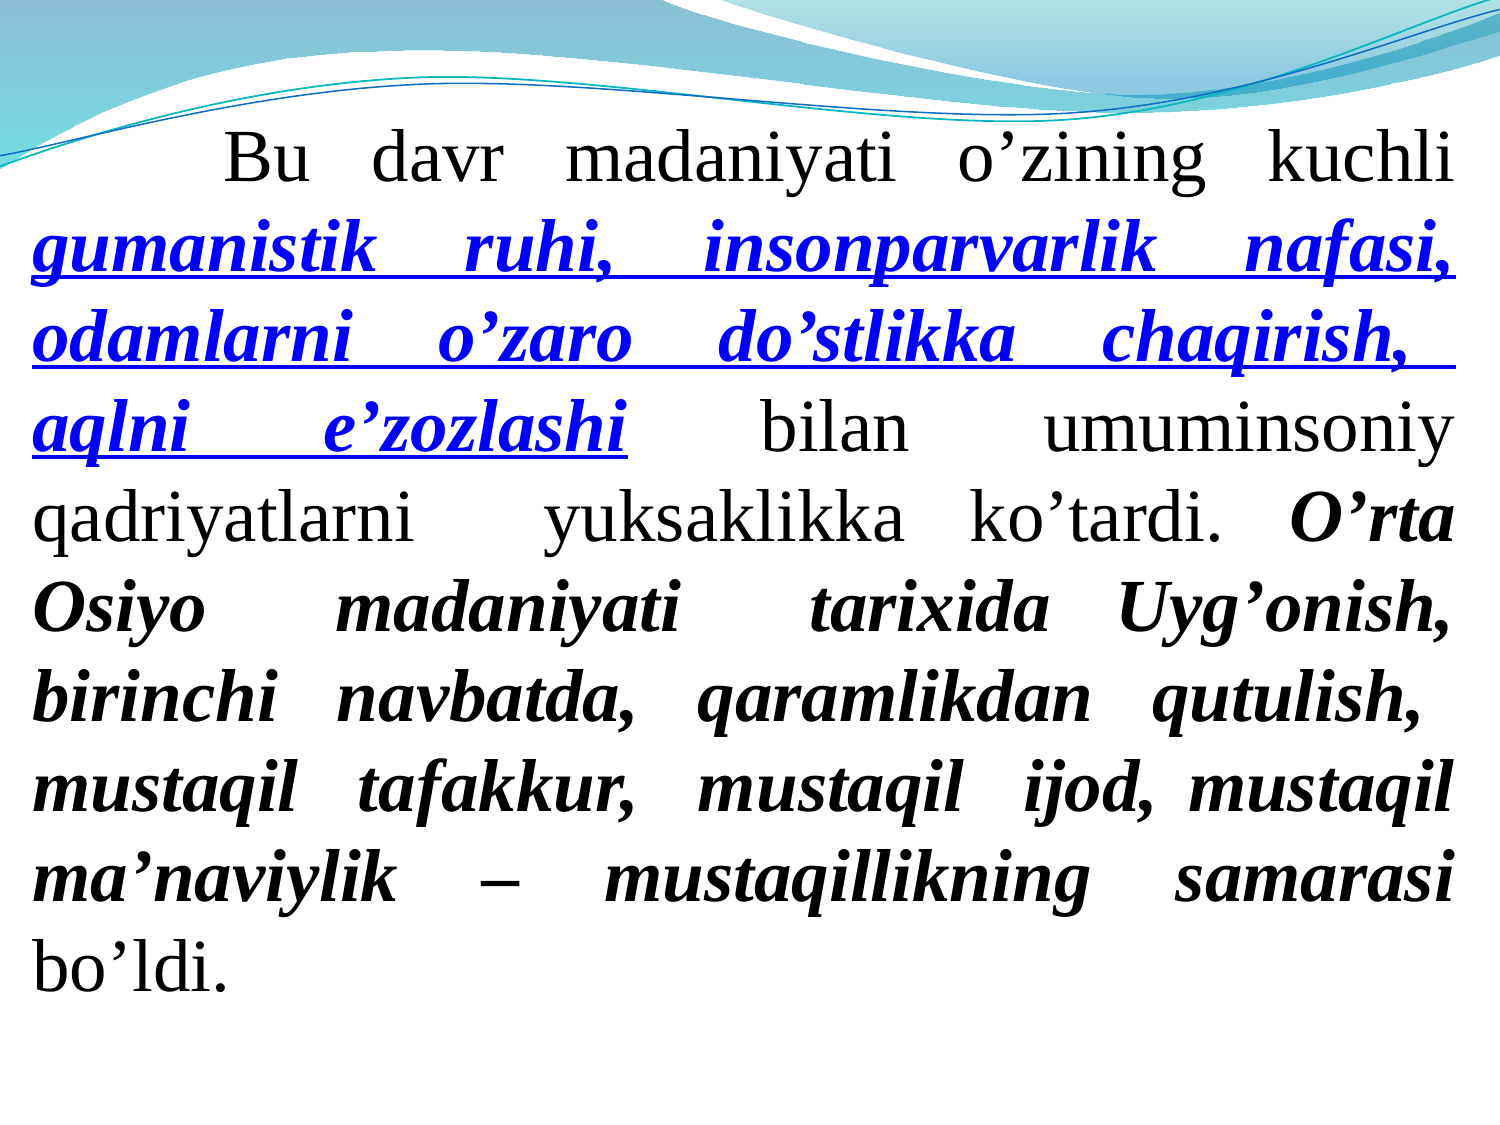

Bu davr madaniyati o’zining kuchli gumanistik ruhi, insonparvarlik nafasi, odamlarni  o’zaro  do’stlikka  chaqirish,  aqlni  e’zozlashi  bilan  umuminsoniy qadriyatlarni  yuksaklikka ko’tardi. O’rta Osiyo  madaniyati  tarixida Uyg’onish, birinchi  navbatda,  qaramlikdan  qutulish,  mustaqil  tafakkur,  mustaqil  ijod, mustaqil ma’naviylik – mustaqillikning samarasi bo’ldi.